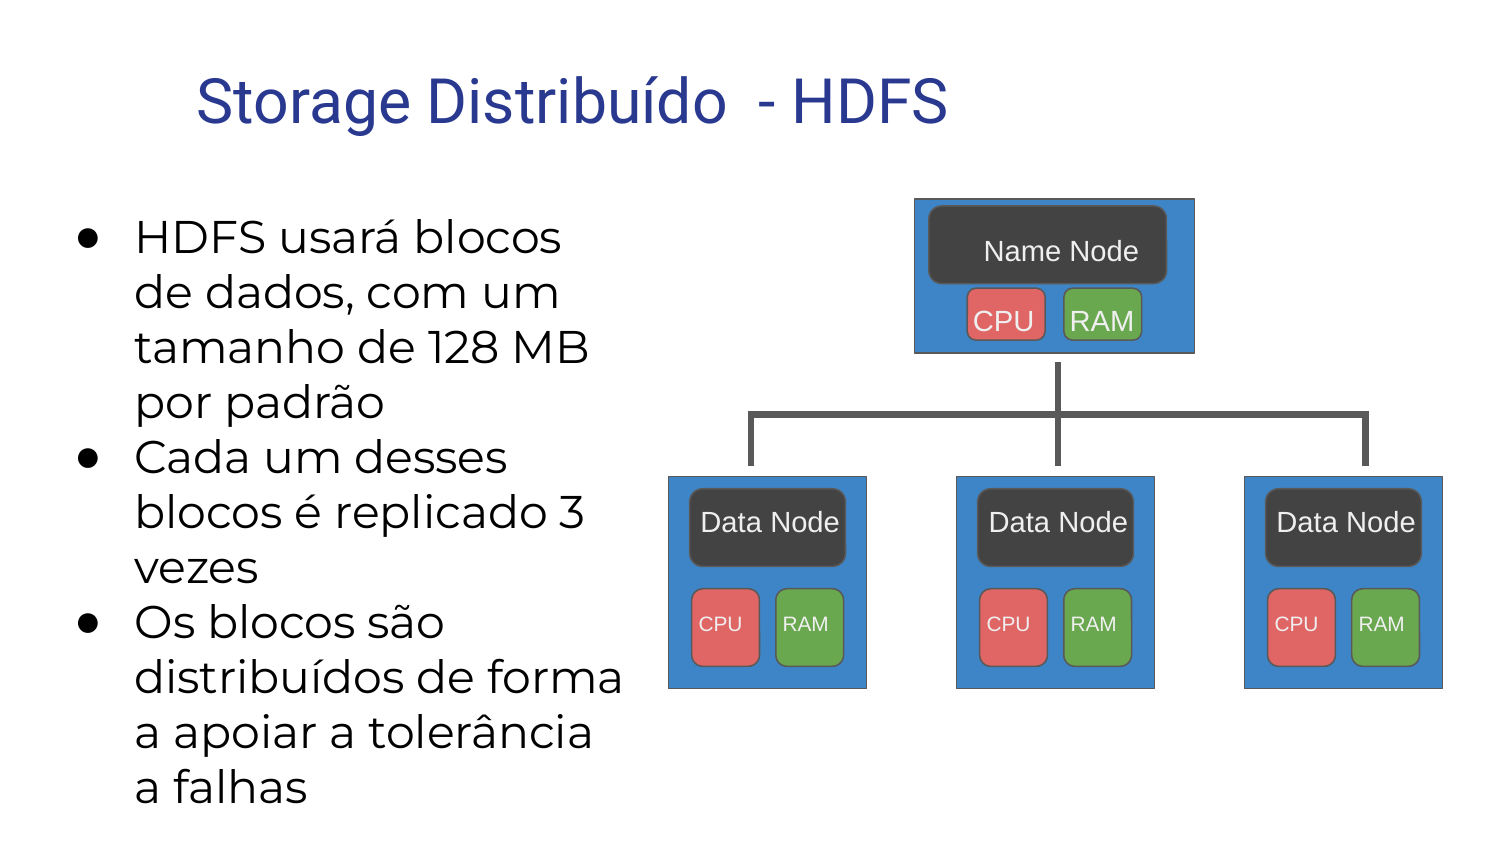

Storage Distribuído  - HDFS

HDFS usará blocos de dados, com um tamanho de 128 MB por padrão
Cada um desses blocos é replicado 3 vezes
Os blocos são distribuídos de forma a apoiar a tolerância a falhas

Name Node

CPU
RAM

Data Node

Data Node

Data Node

CPU
RAM
CPU
RAM
CPU
RAM